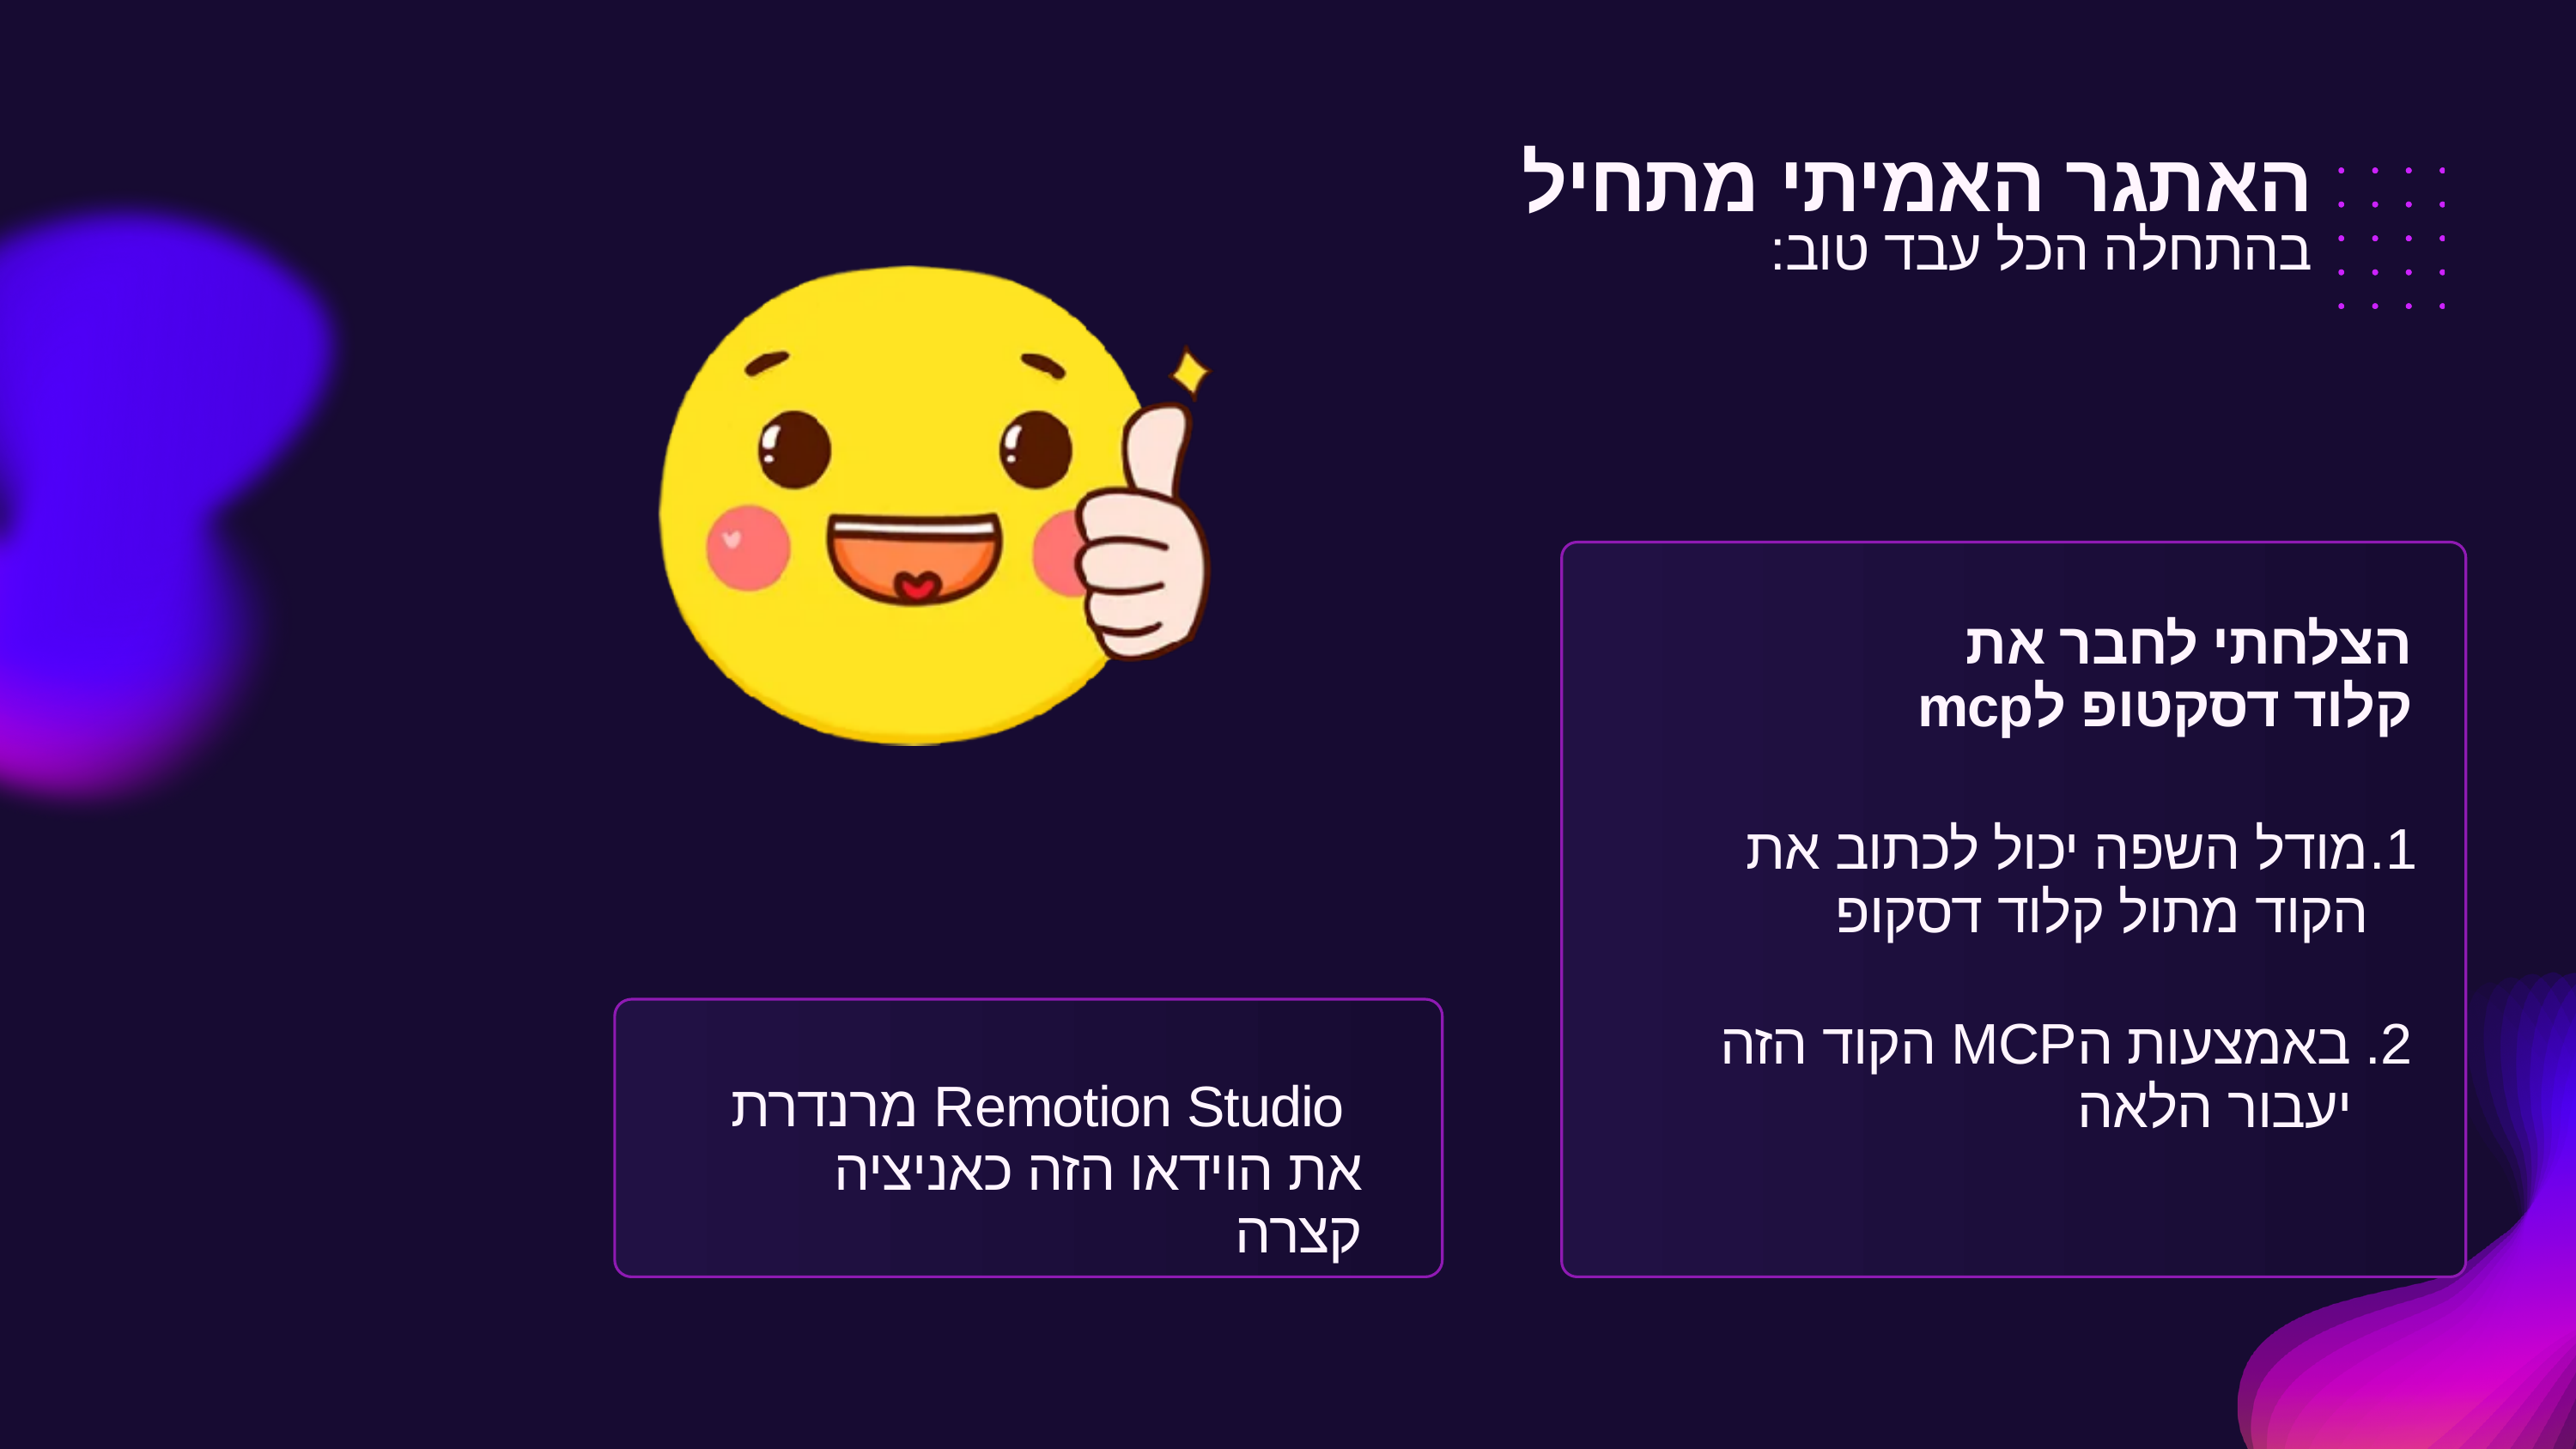

האתגר האמיתי מתחיל

בהתחלה הכל עבד טוב:

הצלחתי לחבר את
קלוד דסקטופ לmcp
מודל השפה יכול לכתוב את הקוד מתול קלוד דסקופ
2. באמצעות הMCP הקוד הזה
    יעבור הלאה

 Remotion Studio מרנדרת את הוידאו הזה כאניציה קצרה